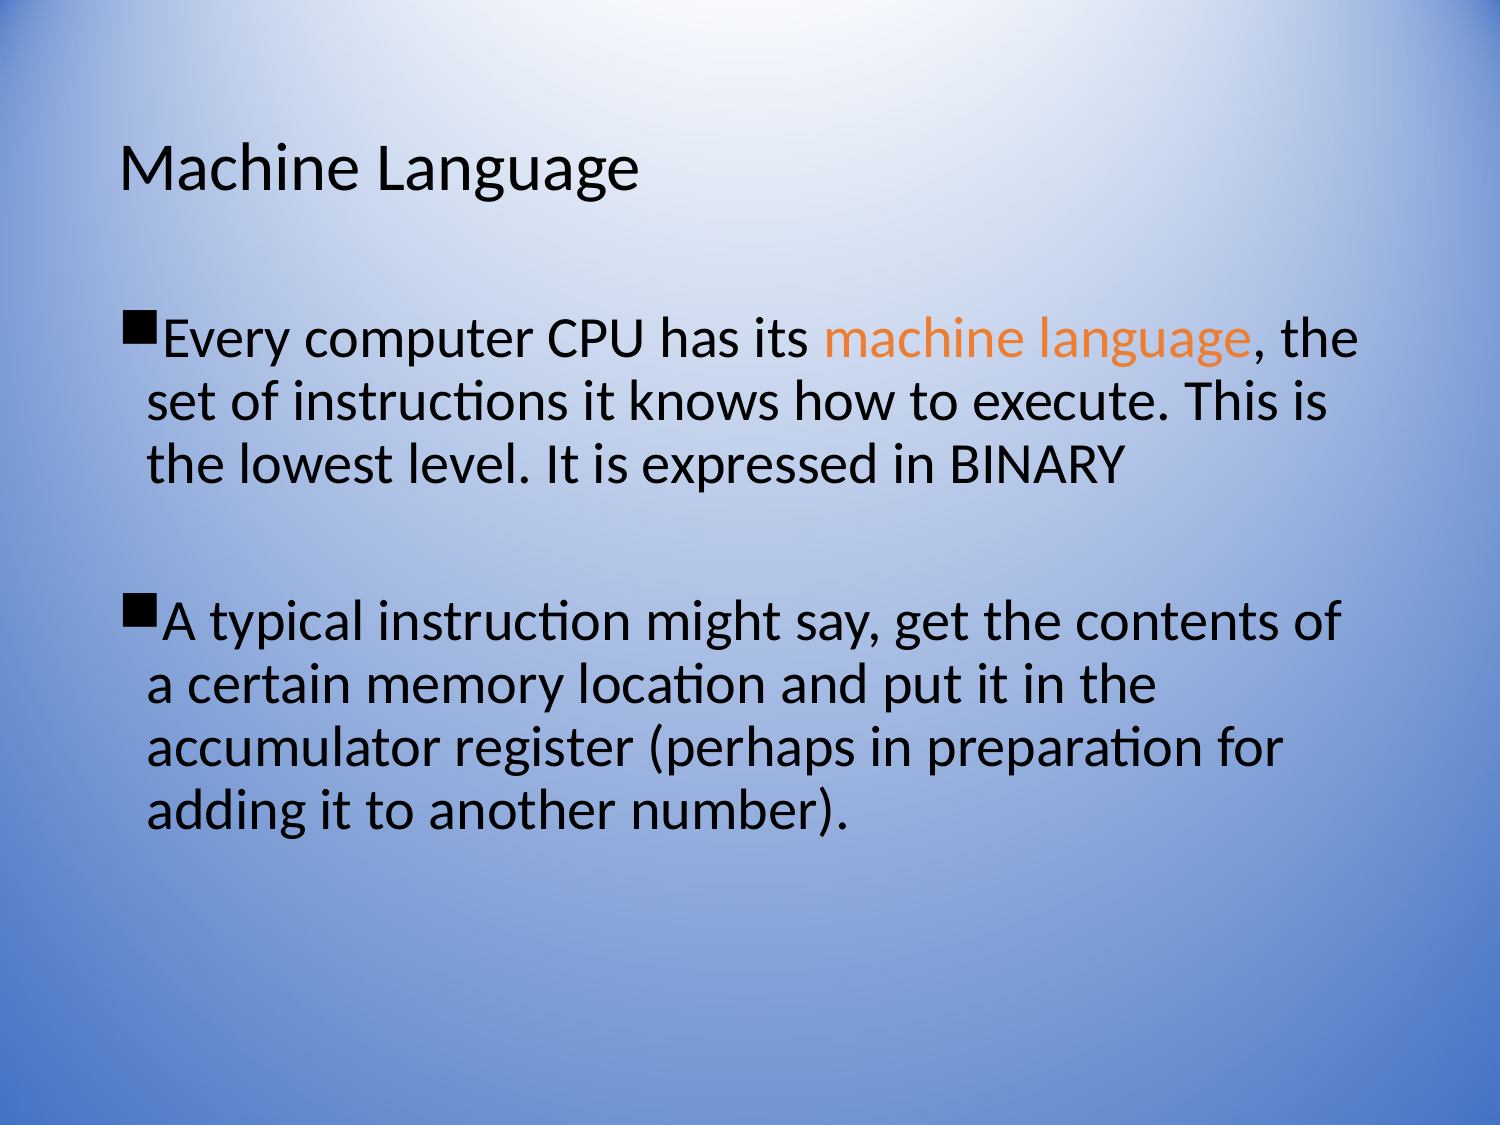

# Machine Language
Every computer CPU has its machine language, the set of instructions it knows how to execute. This is the lowest level. It is expressed in BINARY

A typical instruction might say, get the contents of a certain memory location and put it in the accumulator register (perhaps in preparation for adding it to another number).